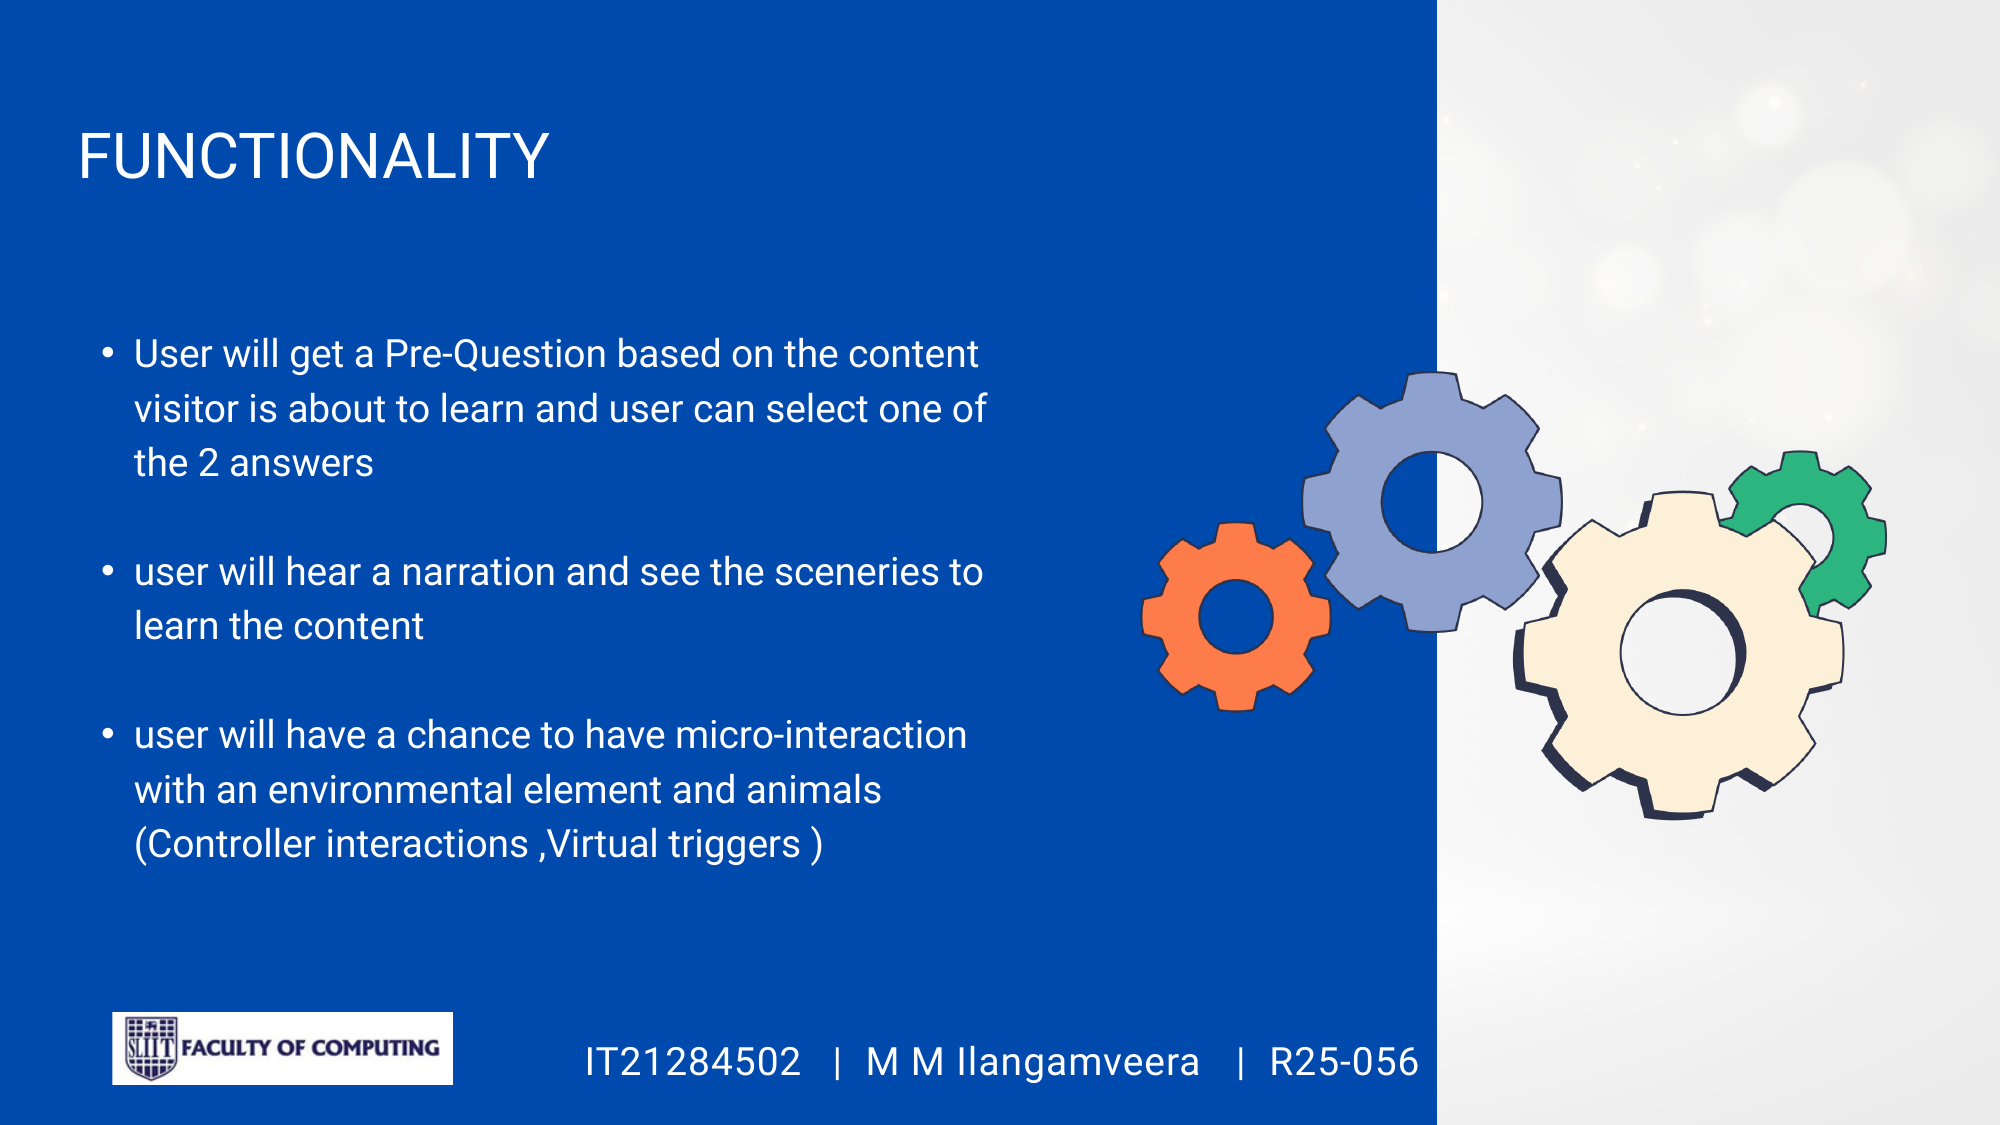

FUNCTIONALITY

User will get a Pre-Question based on the content visitor is about to learn and user can select one of the 2 answers

user will hear a narration and see the sceneries to learn the content

user will have a chance to have micro-interaction with an environmental element and animals (Controller interactions ,Virtual triggers )

M M Ilangamveera
R25-056
IT21284502
|
|